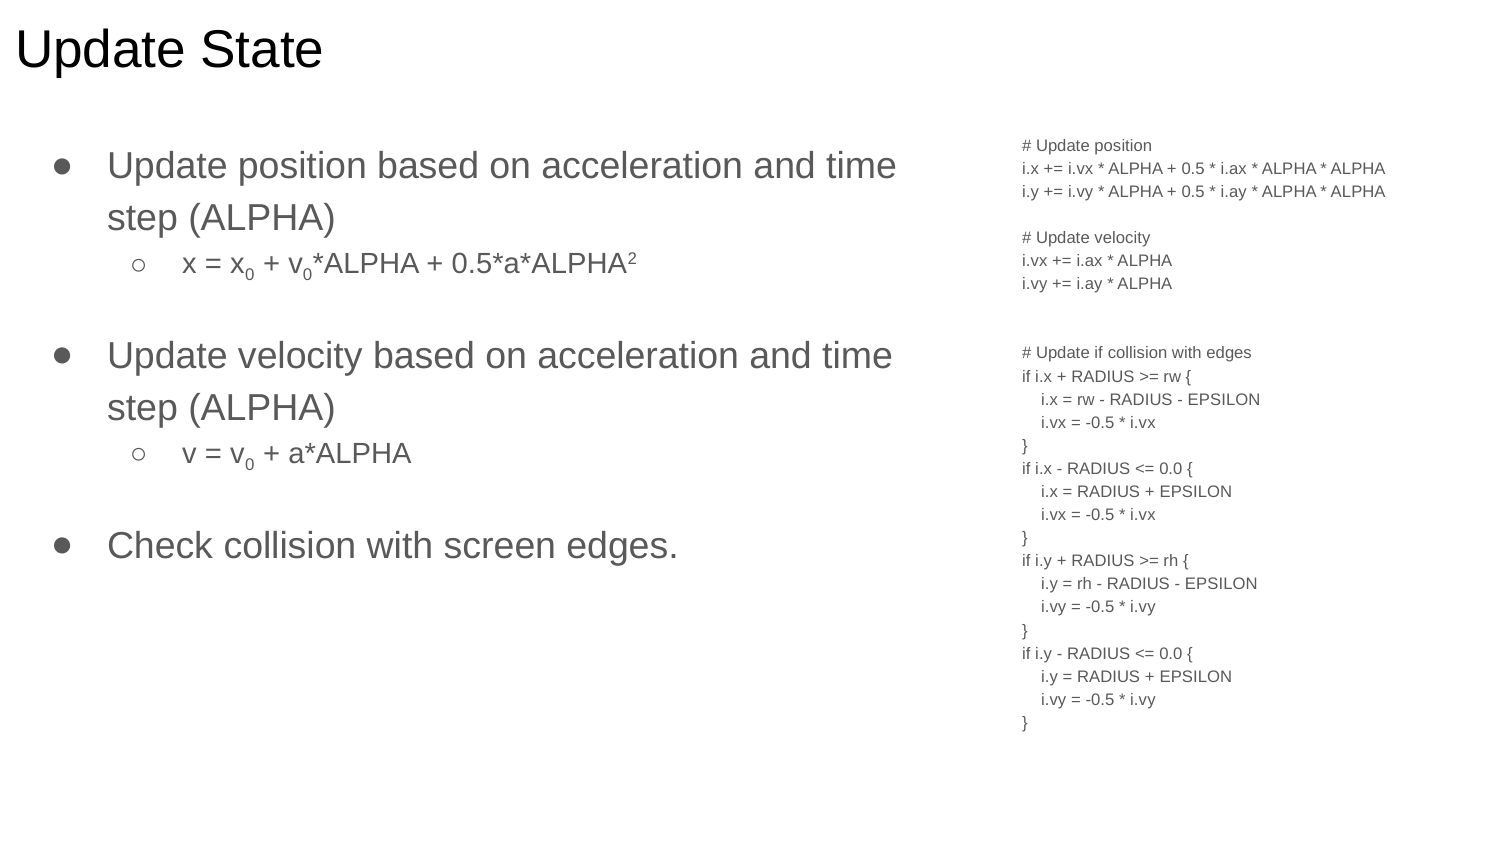

# Update State
# Update position
i.x += i.vx * ALPHA + 0.5 * i.ax * ALPHA * ALPHA
i.y += i.vy * ALPHA + 0.5 * i.ay * ALPHA * ALPHA

# Update velocity
i.vx += i.ax * ALPHA
i.vy += i.ay * ALPHA

# Update if collision with edges
if i.x + RADIUS >= rw {
    i.x = rw - RADIUS - EPSILON
    i.vx = -0.5 * i.vx
}
if i.x - RADIUS <= 0.0 {
    i.x = RADIUS + EPSILON
    i.vx = -0.5 * i.vx
}
if i.y + RADIUS >= rh {
    i.y = rh - RADIUS - EPSILON
    i.vy = -0.5 * i.vy
}
if i.y - RADIUS <= 0.0 {
    i.y = RADIUS + EPSILON
    i.vy = -0.5 * i.vy
}

Update position based on acceleration and time step (ALPHA)
x = x0 + v0*ALPHA + 0.5*a*ALPHA2
Update velocity based on acceleration and time step (ALPHA)
v = v0 + a*ALPHA
Check collision with screen edges.